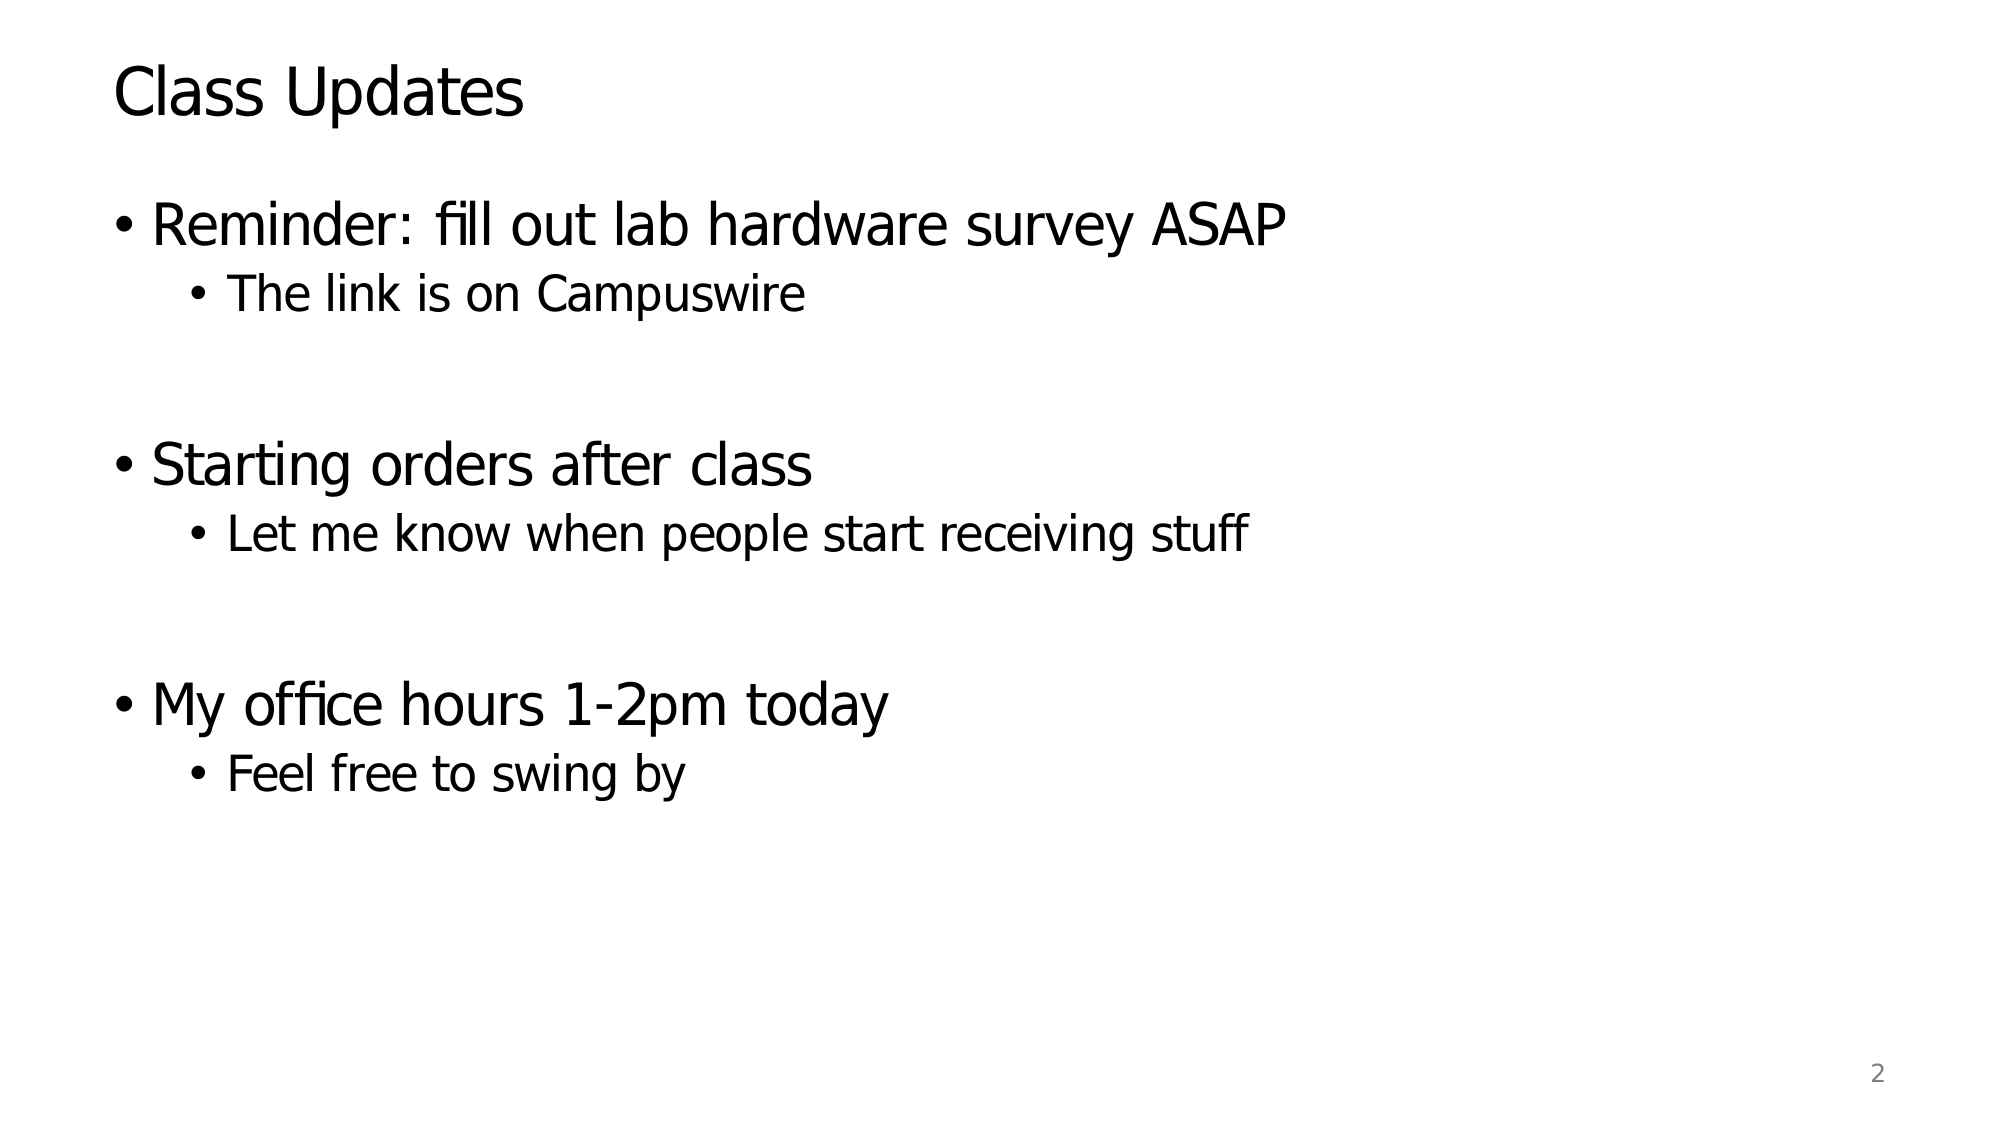

# Class Updates
Reminder: fill out lab hardware survey ASAP
The link is on Campuswire

Starting orders after class
Let me know when people start receiving stuff

My office hours 1-2pm today
Feel free to swing by
2